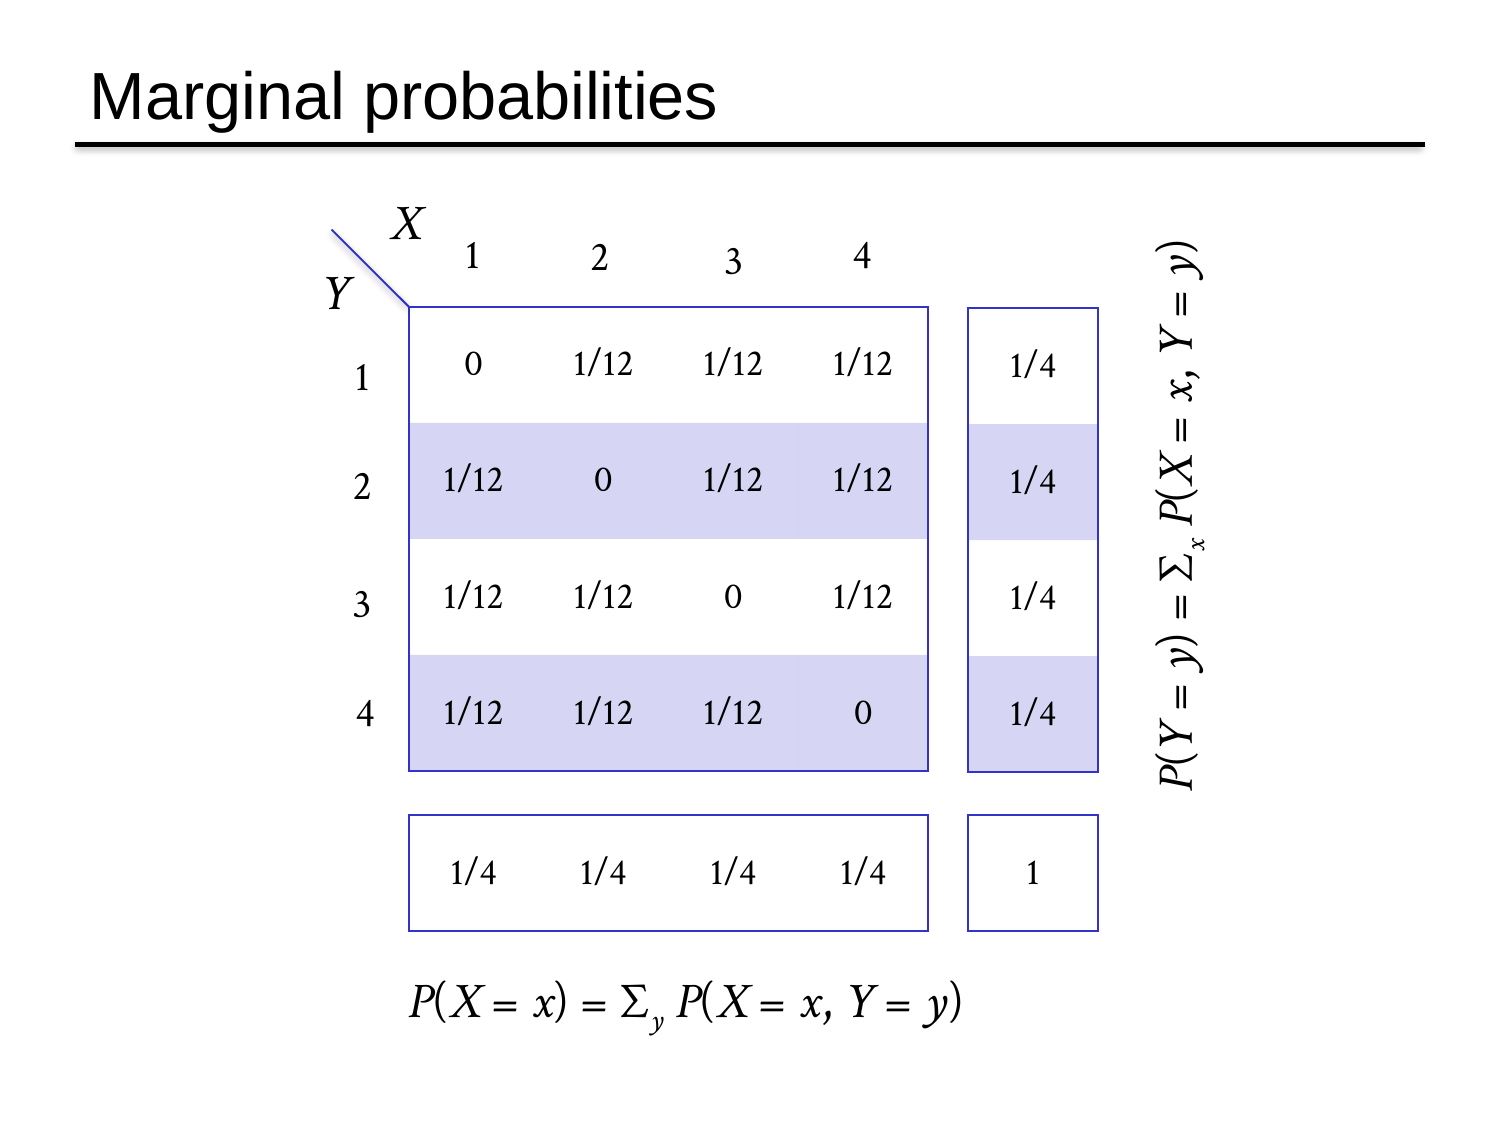

# Marginal probabilities
X
1
4
2
3
Y
| 0 | 1/12 | 1/12 | 1/12 |
| --- | --- | --- | --- |
| 1/12 | 0 | 1/12 | 1/12 |
| 1/12 | 1/12 | 0 | 1/12 |
| 1/12 | 1/12 | 1/12 | 0 |
| 1/4 |
| --- |
| 1/4 |
| 1/4 |
| 1/4 |
1
2
P(Y = y) = ∑x P(X = x, Y = y)
3
4
| 1/4 | 1/4 | 1/4 | 1/4 |
| --- | --- | --- | --- |
| 1 |
| --- |
P(X = x) = ∑y P(X = x, Y = y)